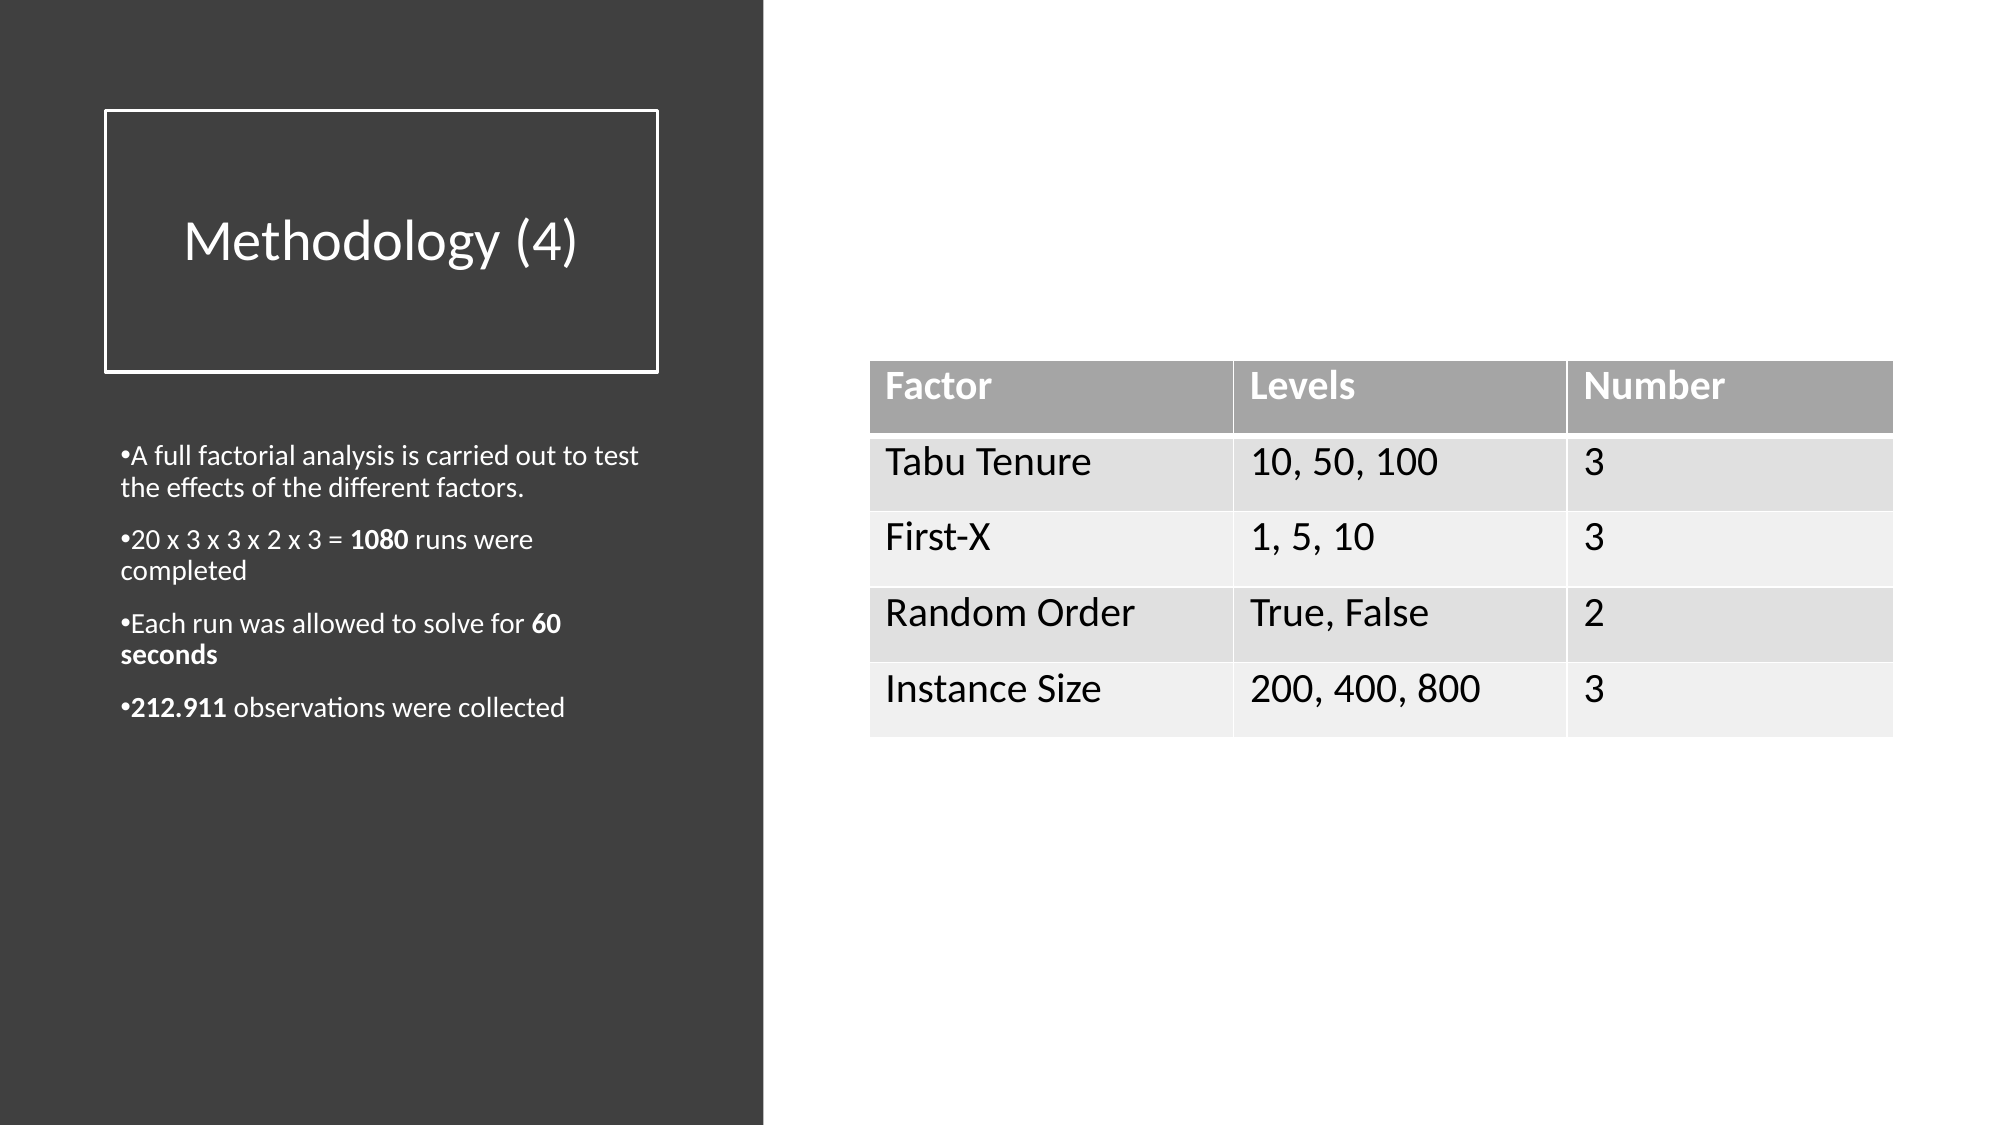

# Methodology (4)
| Factor | Levels | Number |
| --- | --- | --- |
| Tabu Tenure | 10, 50, 100 | 3 |
| First-X | 1, 5, 10 | 3 |
| Random Order | True, False | 2 |
| Instance Size | 200, 400, 800 | 3 |
A full factorial analysis is carried out to test the effects of the different factors.
20 x 3 x 3 x 2 x 3 = 1080 runs were completed
Each run was allowed to solve for 60 seconds
212.911 observations were collected